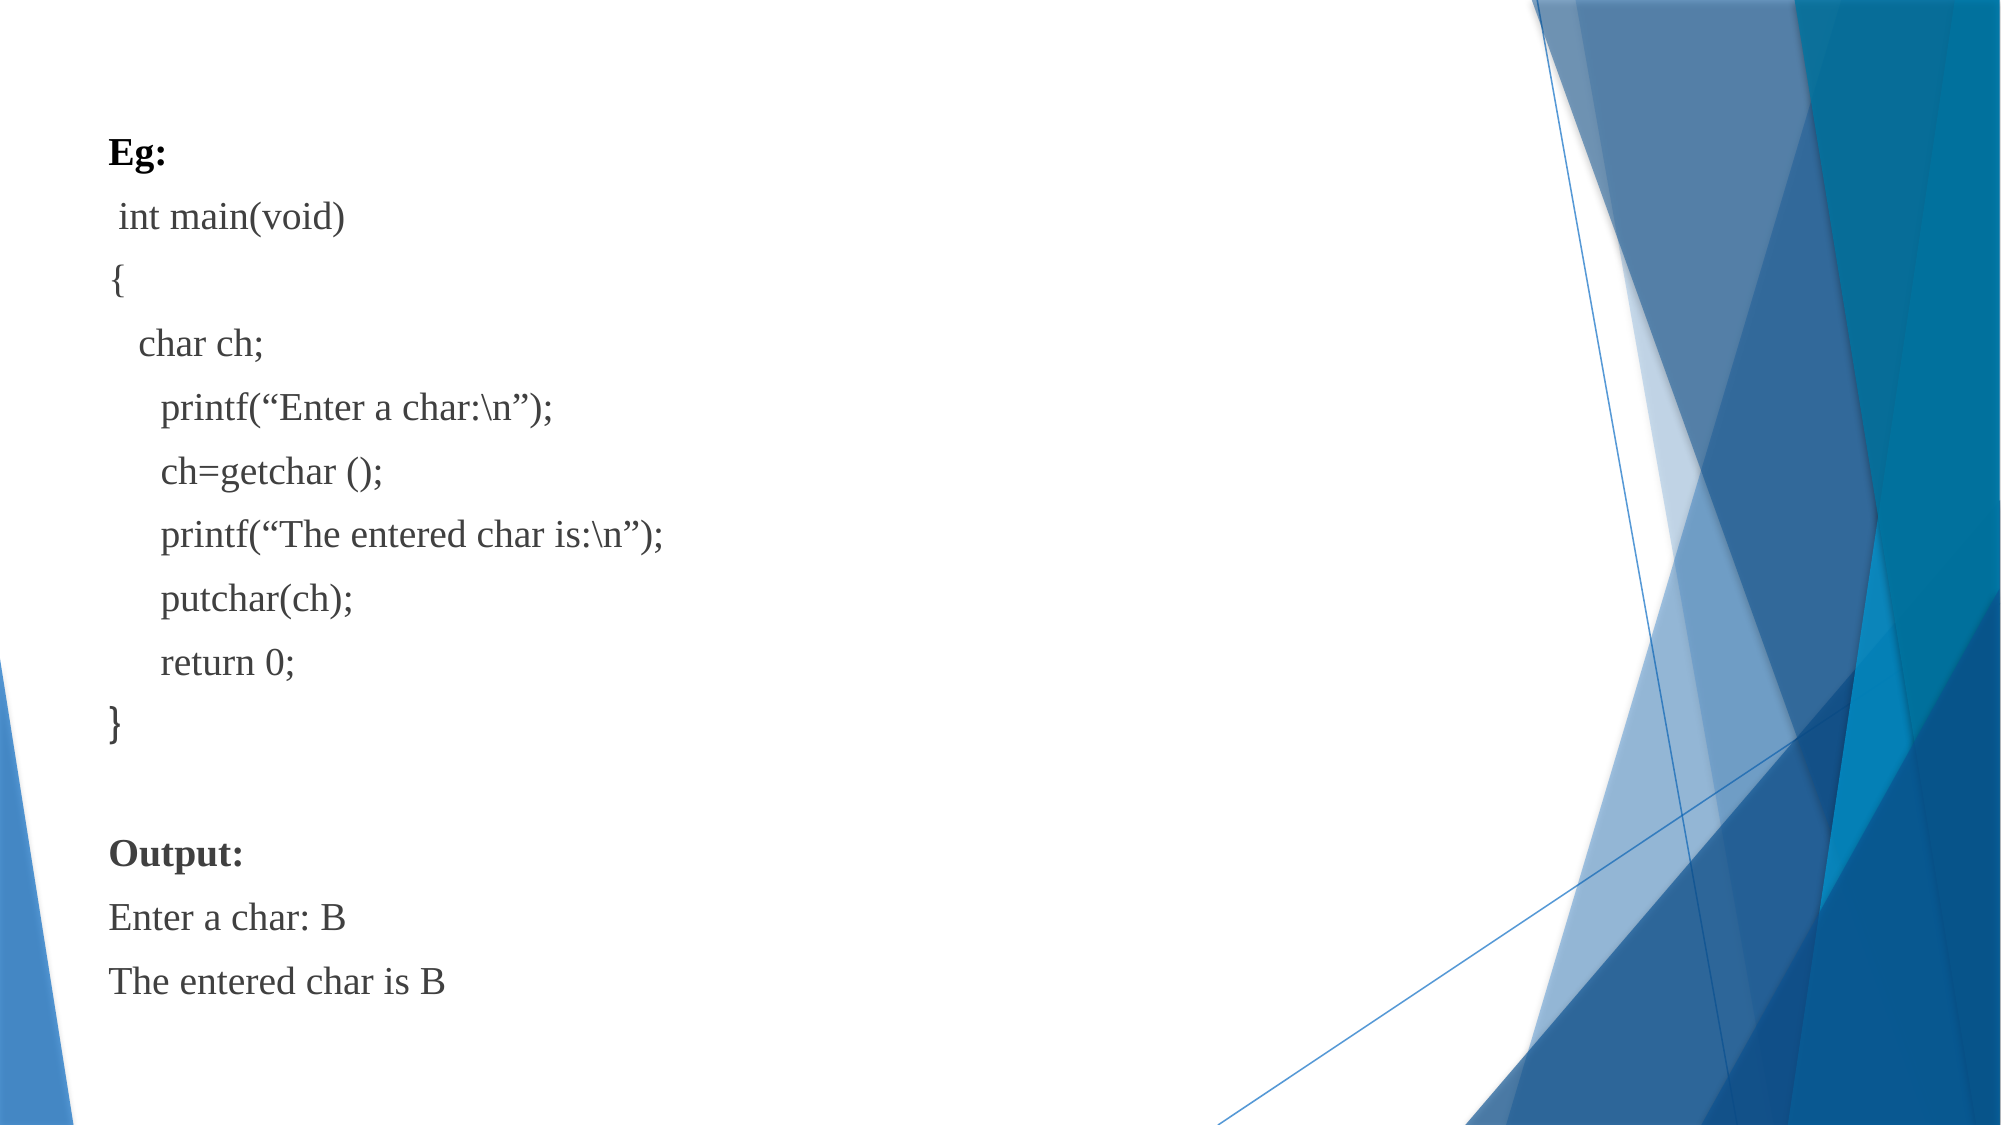

Eg:
 int main(void)
{
   char ch;
	printf(“Enter a char:\n”);
	ch=getchar ();
	printf(“The entered char is:\n”);
	putchar(ch);
	return 0;
}

Output:
Enter a char: B
The entered char is B